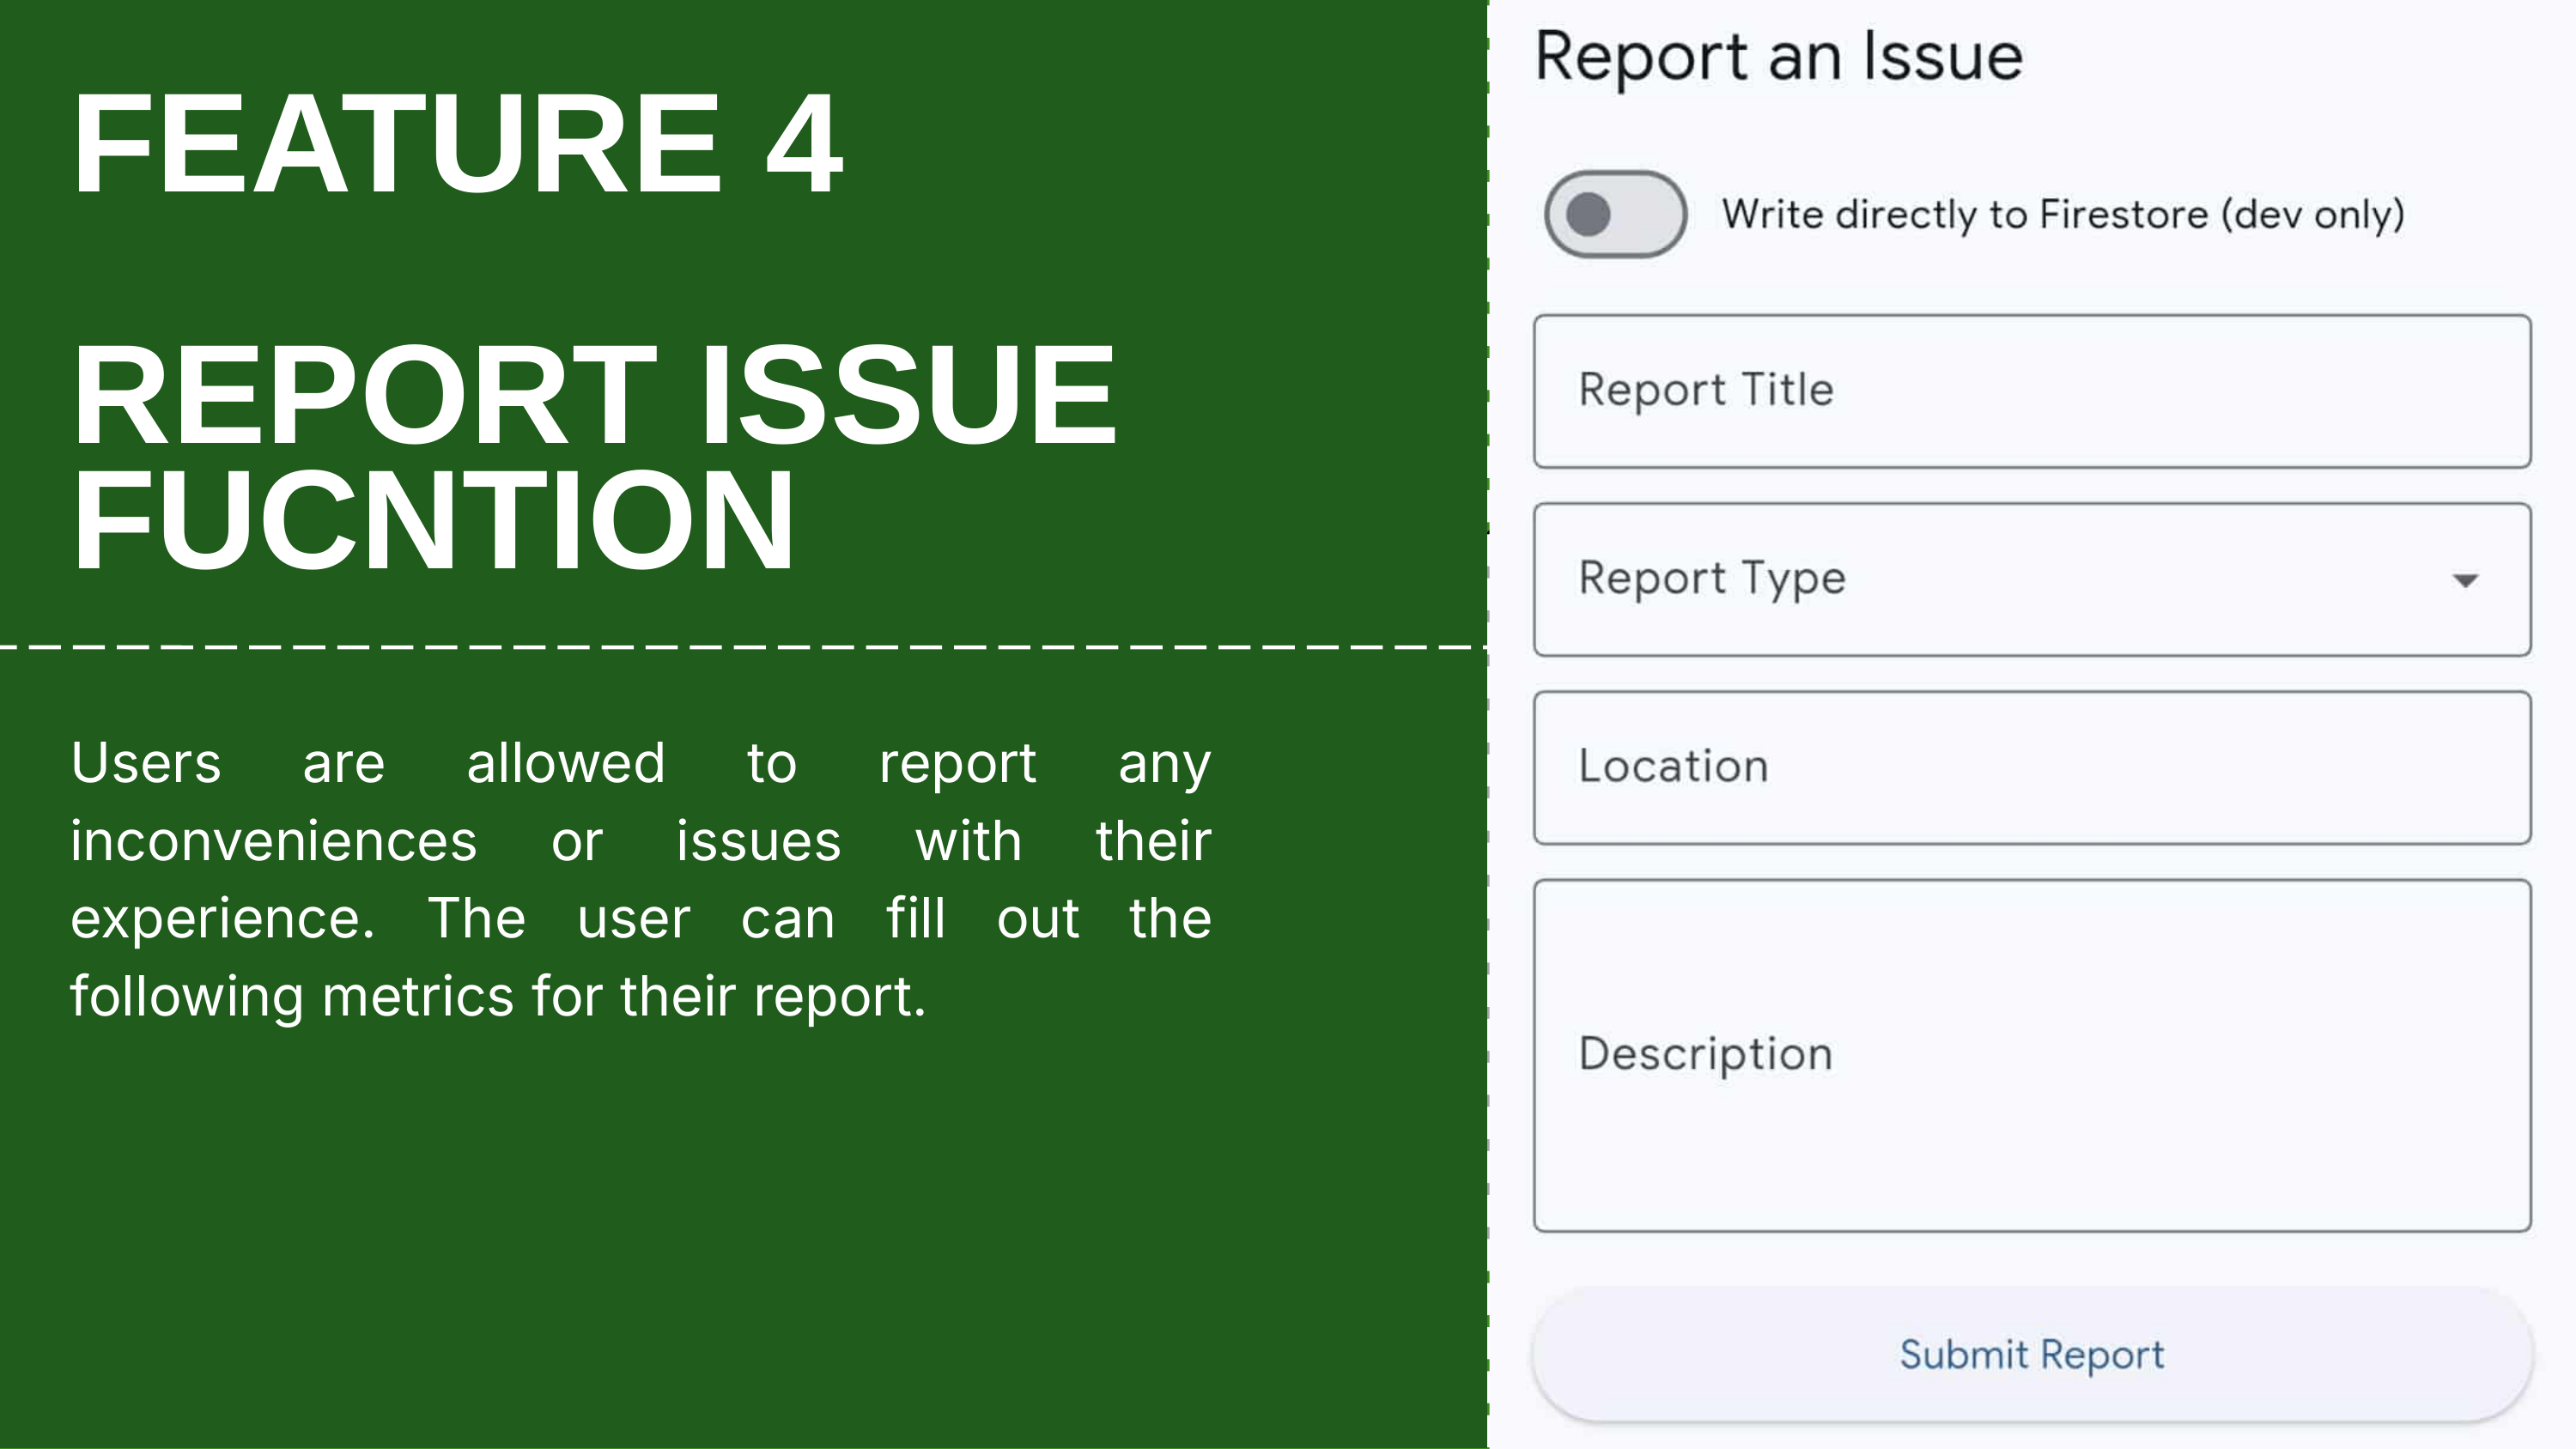

FEATURE 4

REPORT ISSUE FUCNTION

Users are allowed to report any inconveniences or issues with their experience. The user can fill out the following metrics for their report.